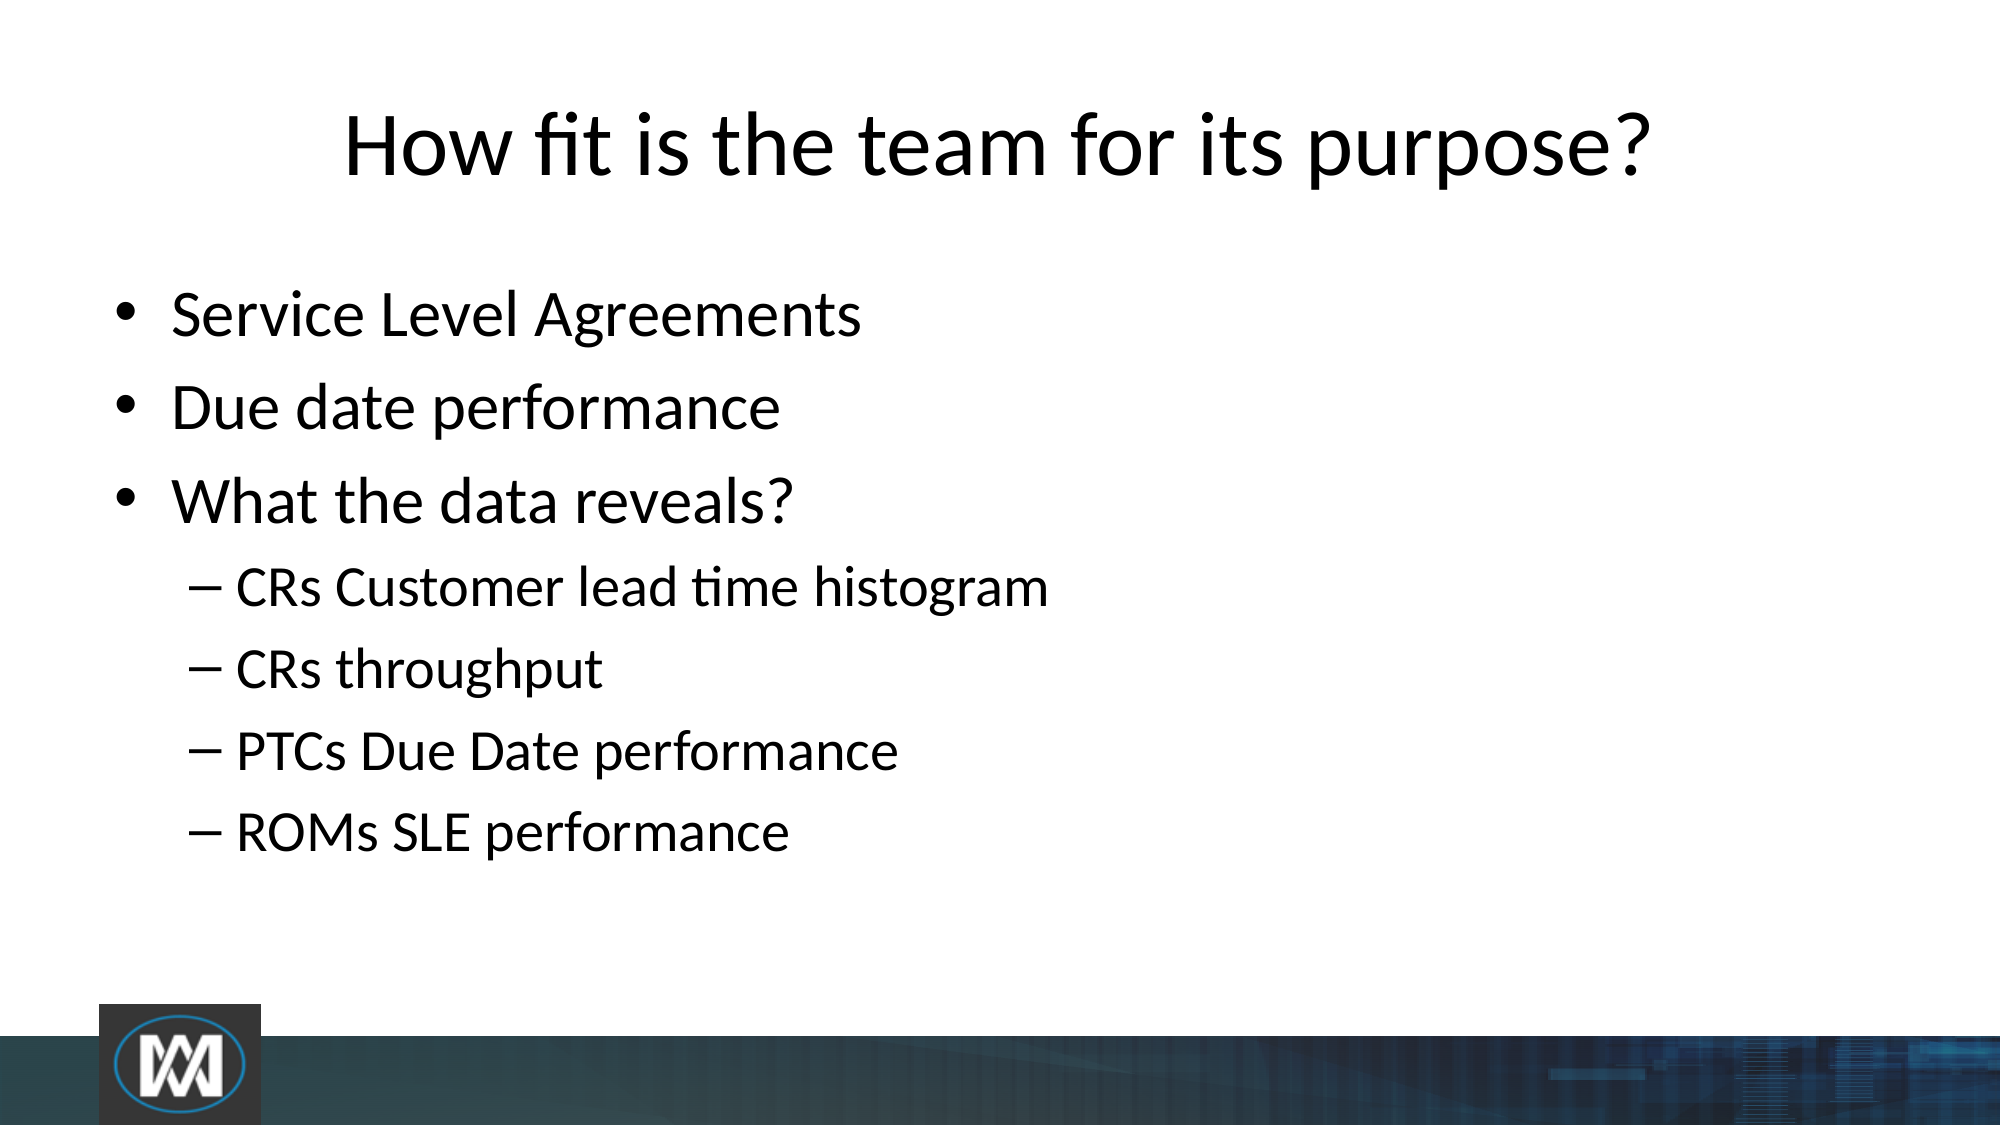

# How fit is the team for its purpose?
Service Level Agreements
Due date performance
What the data reveals?
CRs Customer lead time histogram
CRs throughput
PTCs Due Date performance
ROMs SLE performance